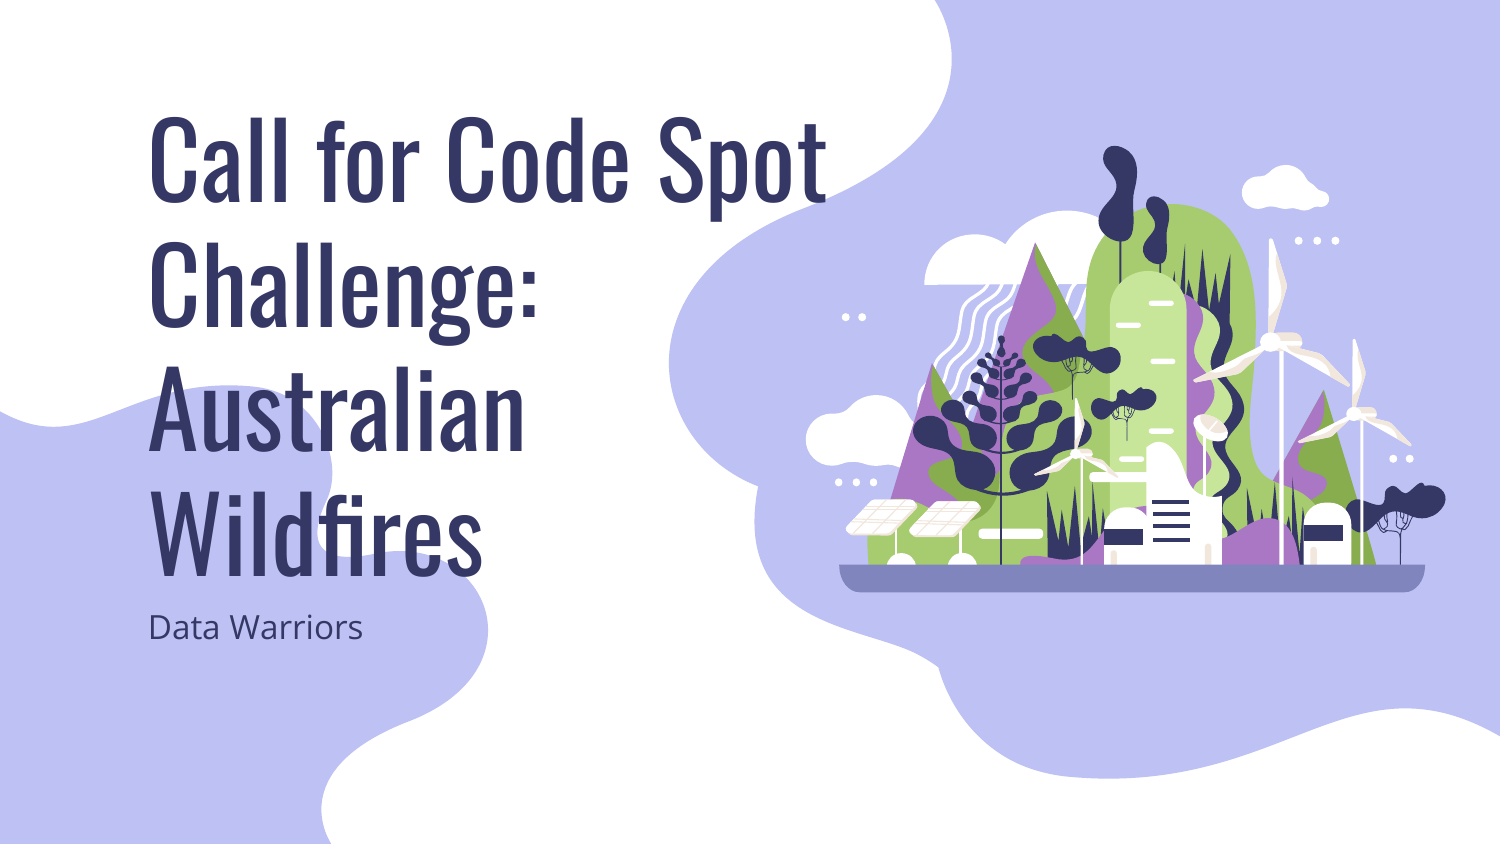

# Call for Code Spot Challenge: Australian Wildfires
Data Warriors